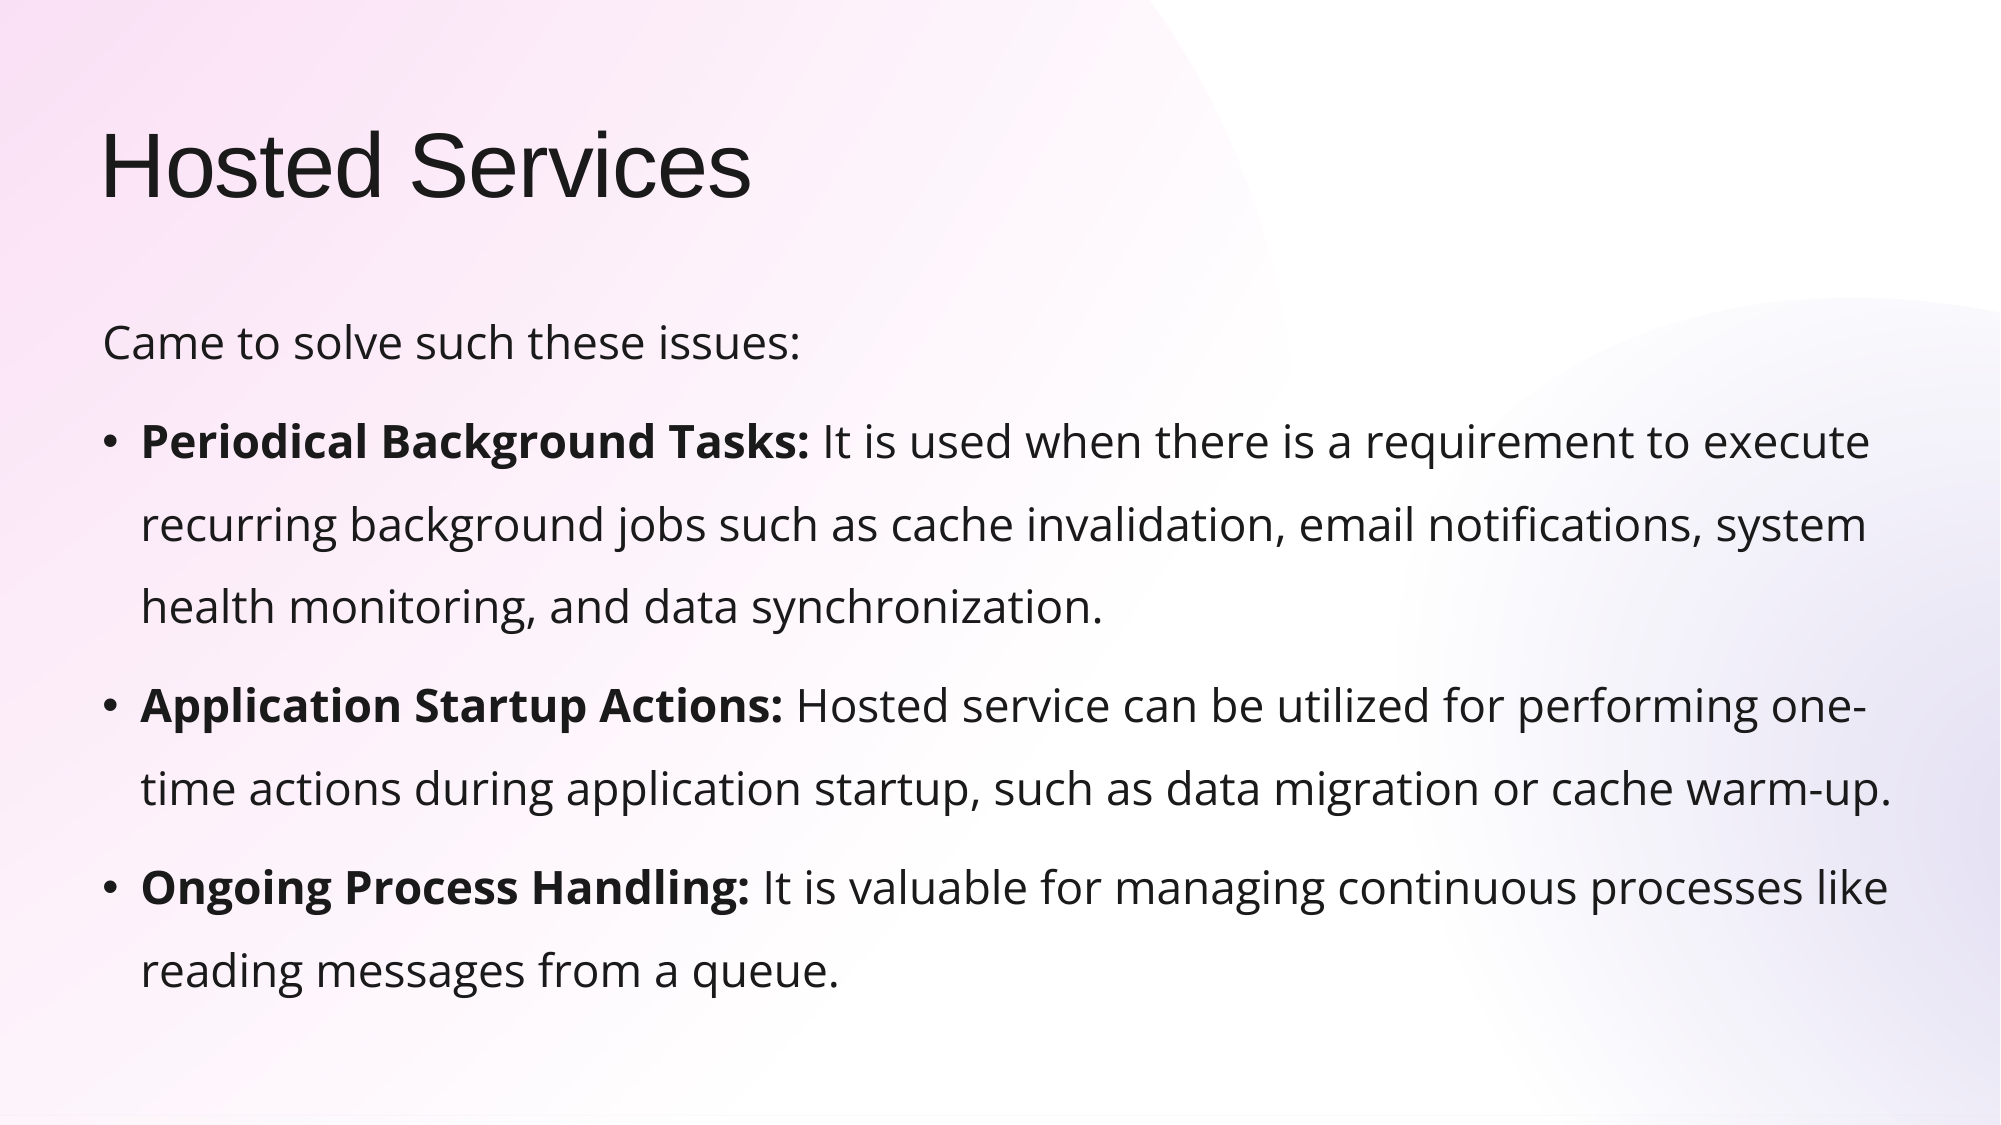

# Hosted Services
Came to solve such these issues:
Periodical Background Tasks: It is used when there is a requirement to execute recurring background jobs such as cache invalidation, email notifications, system health monitoring, and data synchronization.
Application Startup Actions: Hosted service can be utilized for performing one-time actions during application startup, such as data migration or cache warm-up.
Ongoing Process Handling: It is valuable for managing continuous processes like reading messages from a queue.